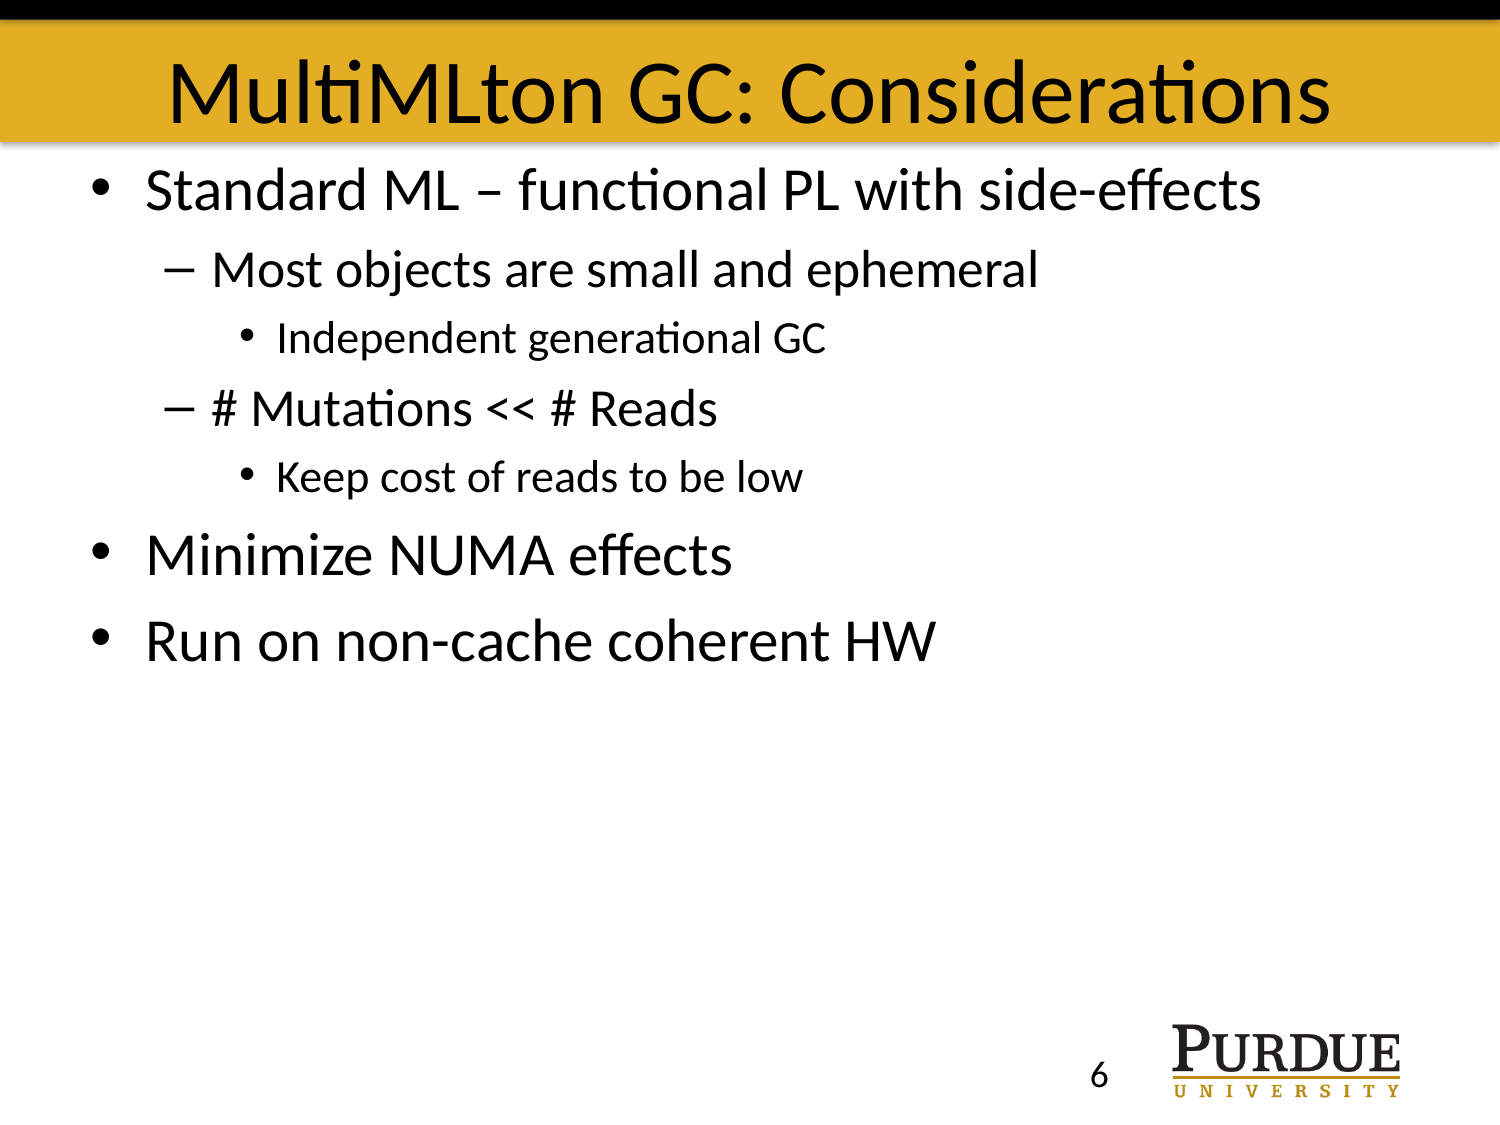

# MultiMLton GC: Considerations
Standard ML – functional PL with side-effects
Most objects are small and ephemeral
Independent generational GC
# Mutations << # Reads
Keep cost of reads to be low
Minimize NUMA effects
Run on non-cache coherent HW

6